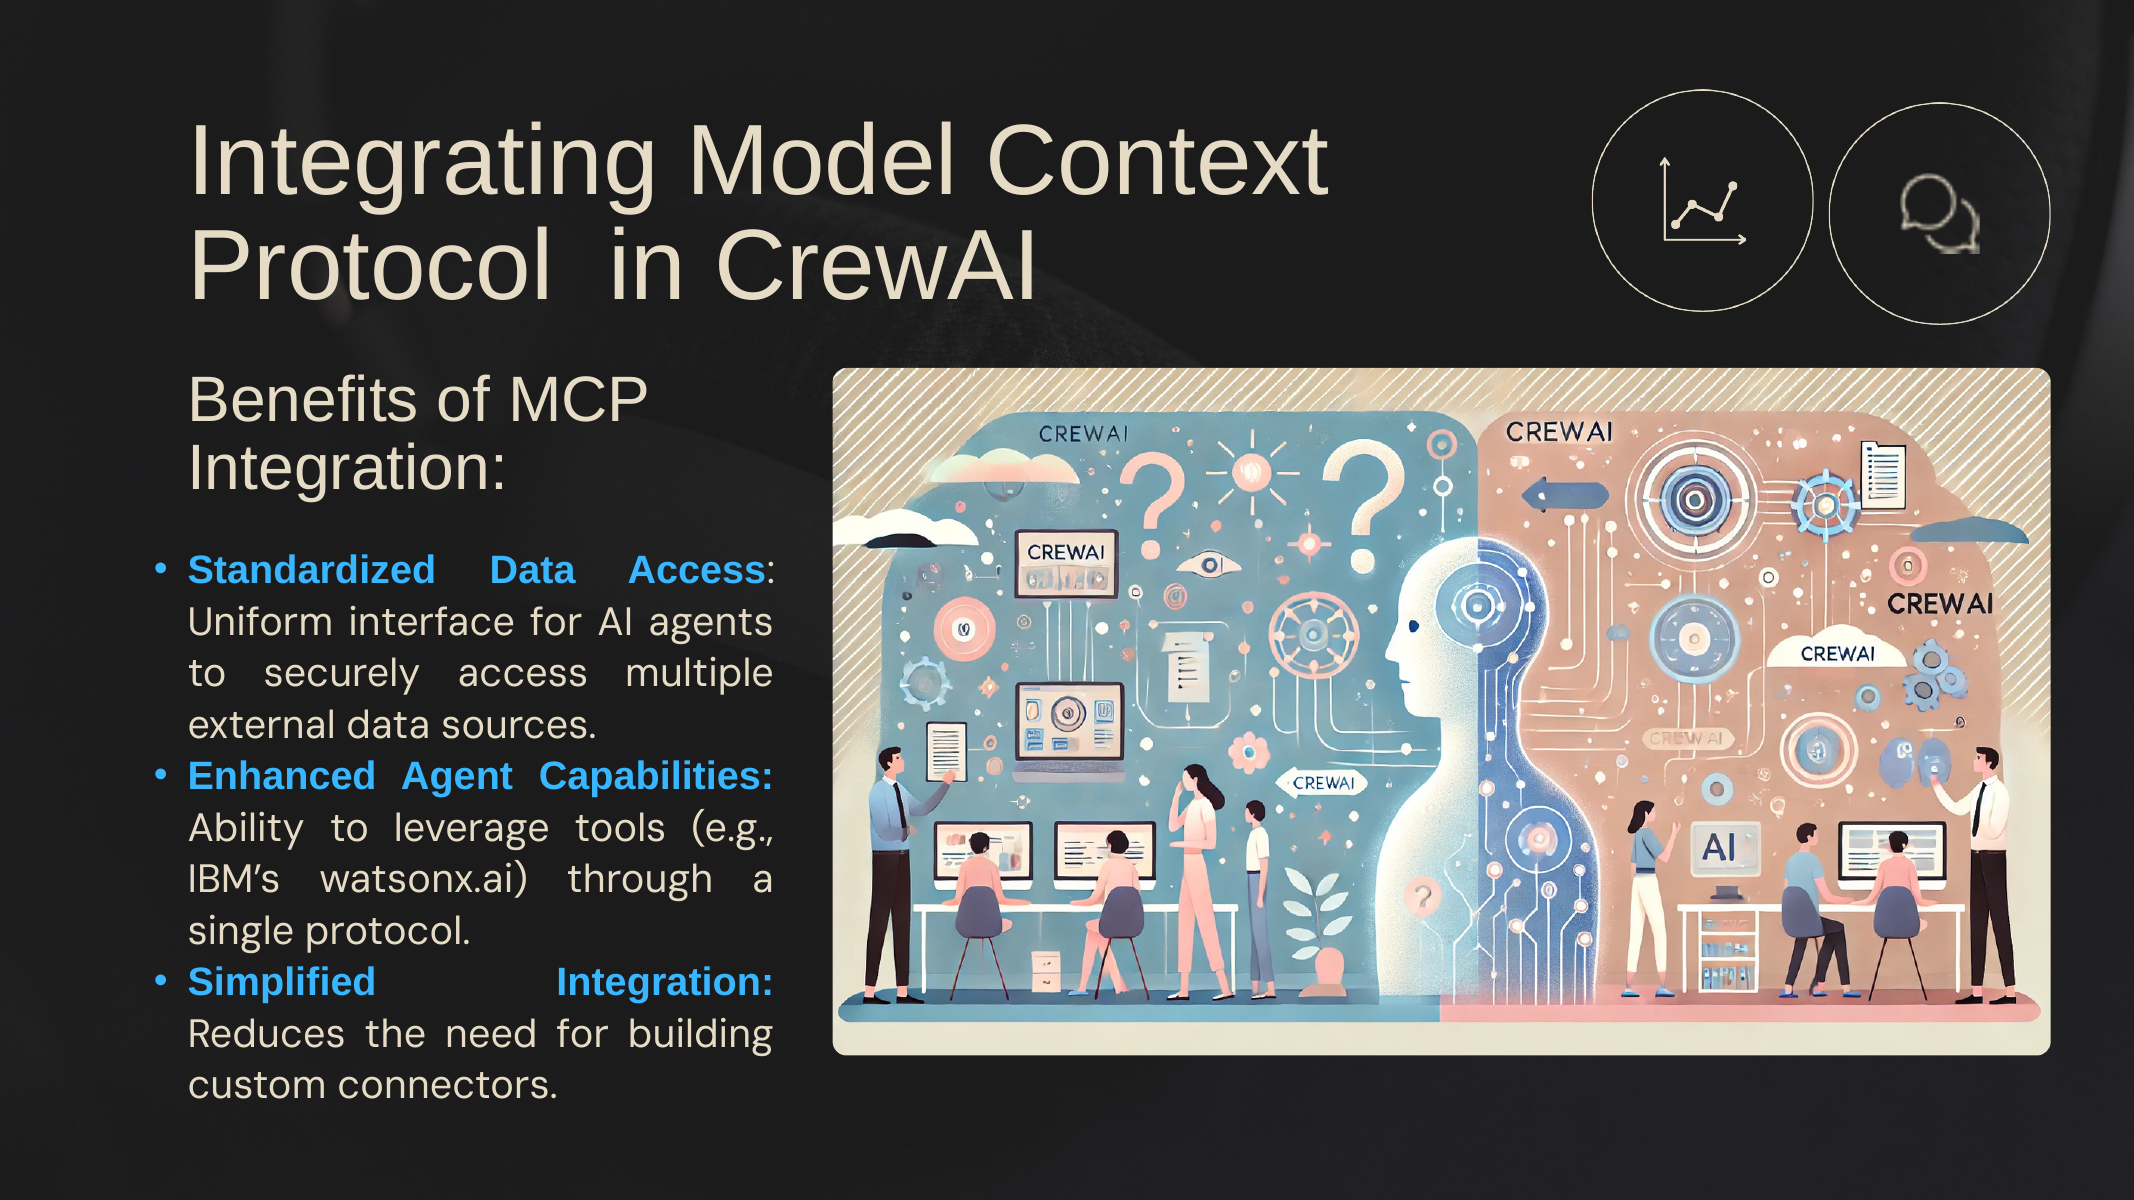

Integrating Model Context Protocol  in CrewAI
Benefits of MCP Integration:

Standardized Data Access: Uniform interface for AI agents to securely access multiple external data sources.
Enhanced Agent Capabilities: Ability to leverage tools (e.g., IBM’s watsonx.ai) through a single protocol.
Simplified Integration: Reduces the need for building custom connectors.